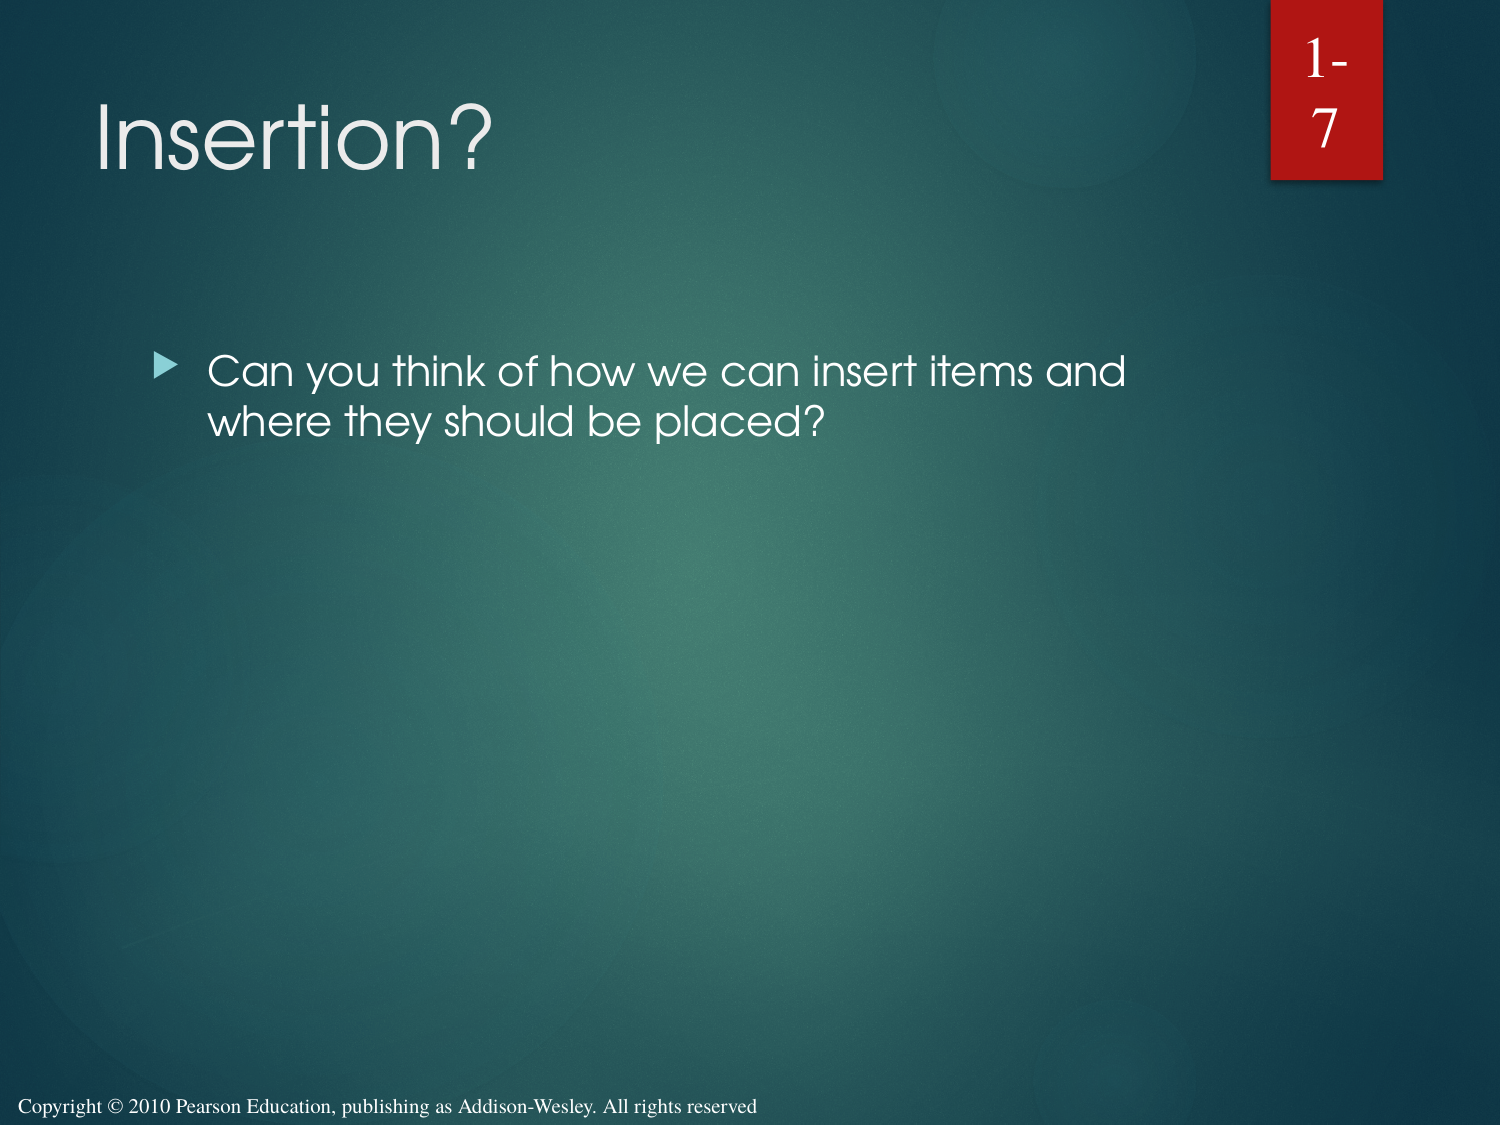

1-7
# Insertion?
Can you think of how we can insert items and where they should be placed?